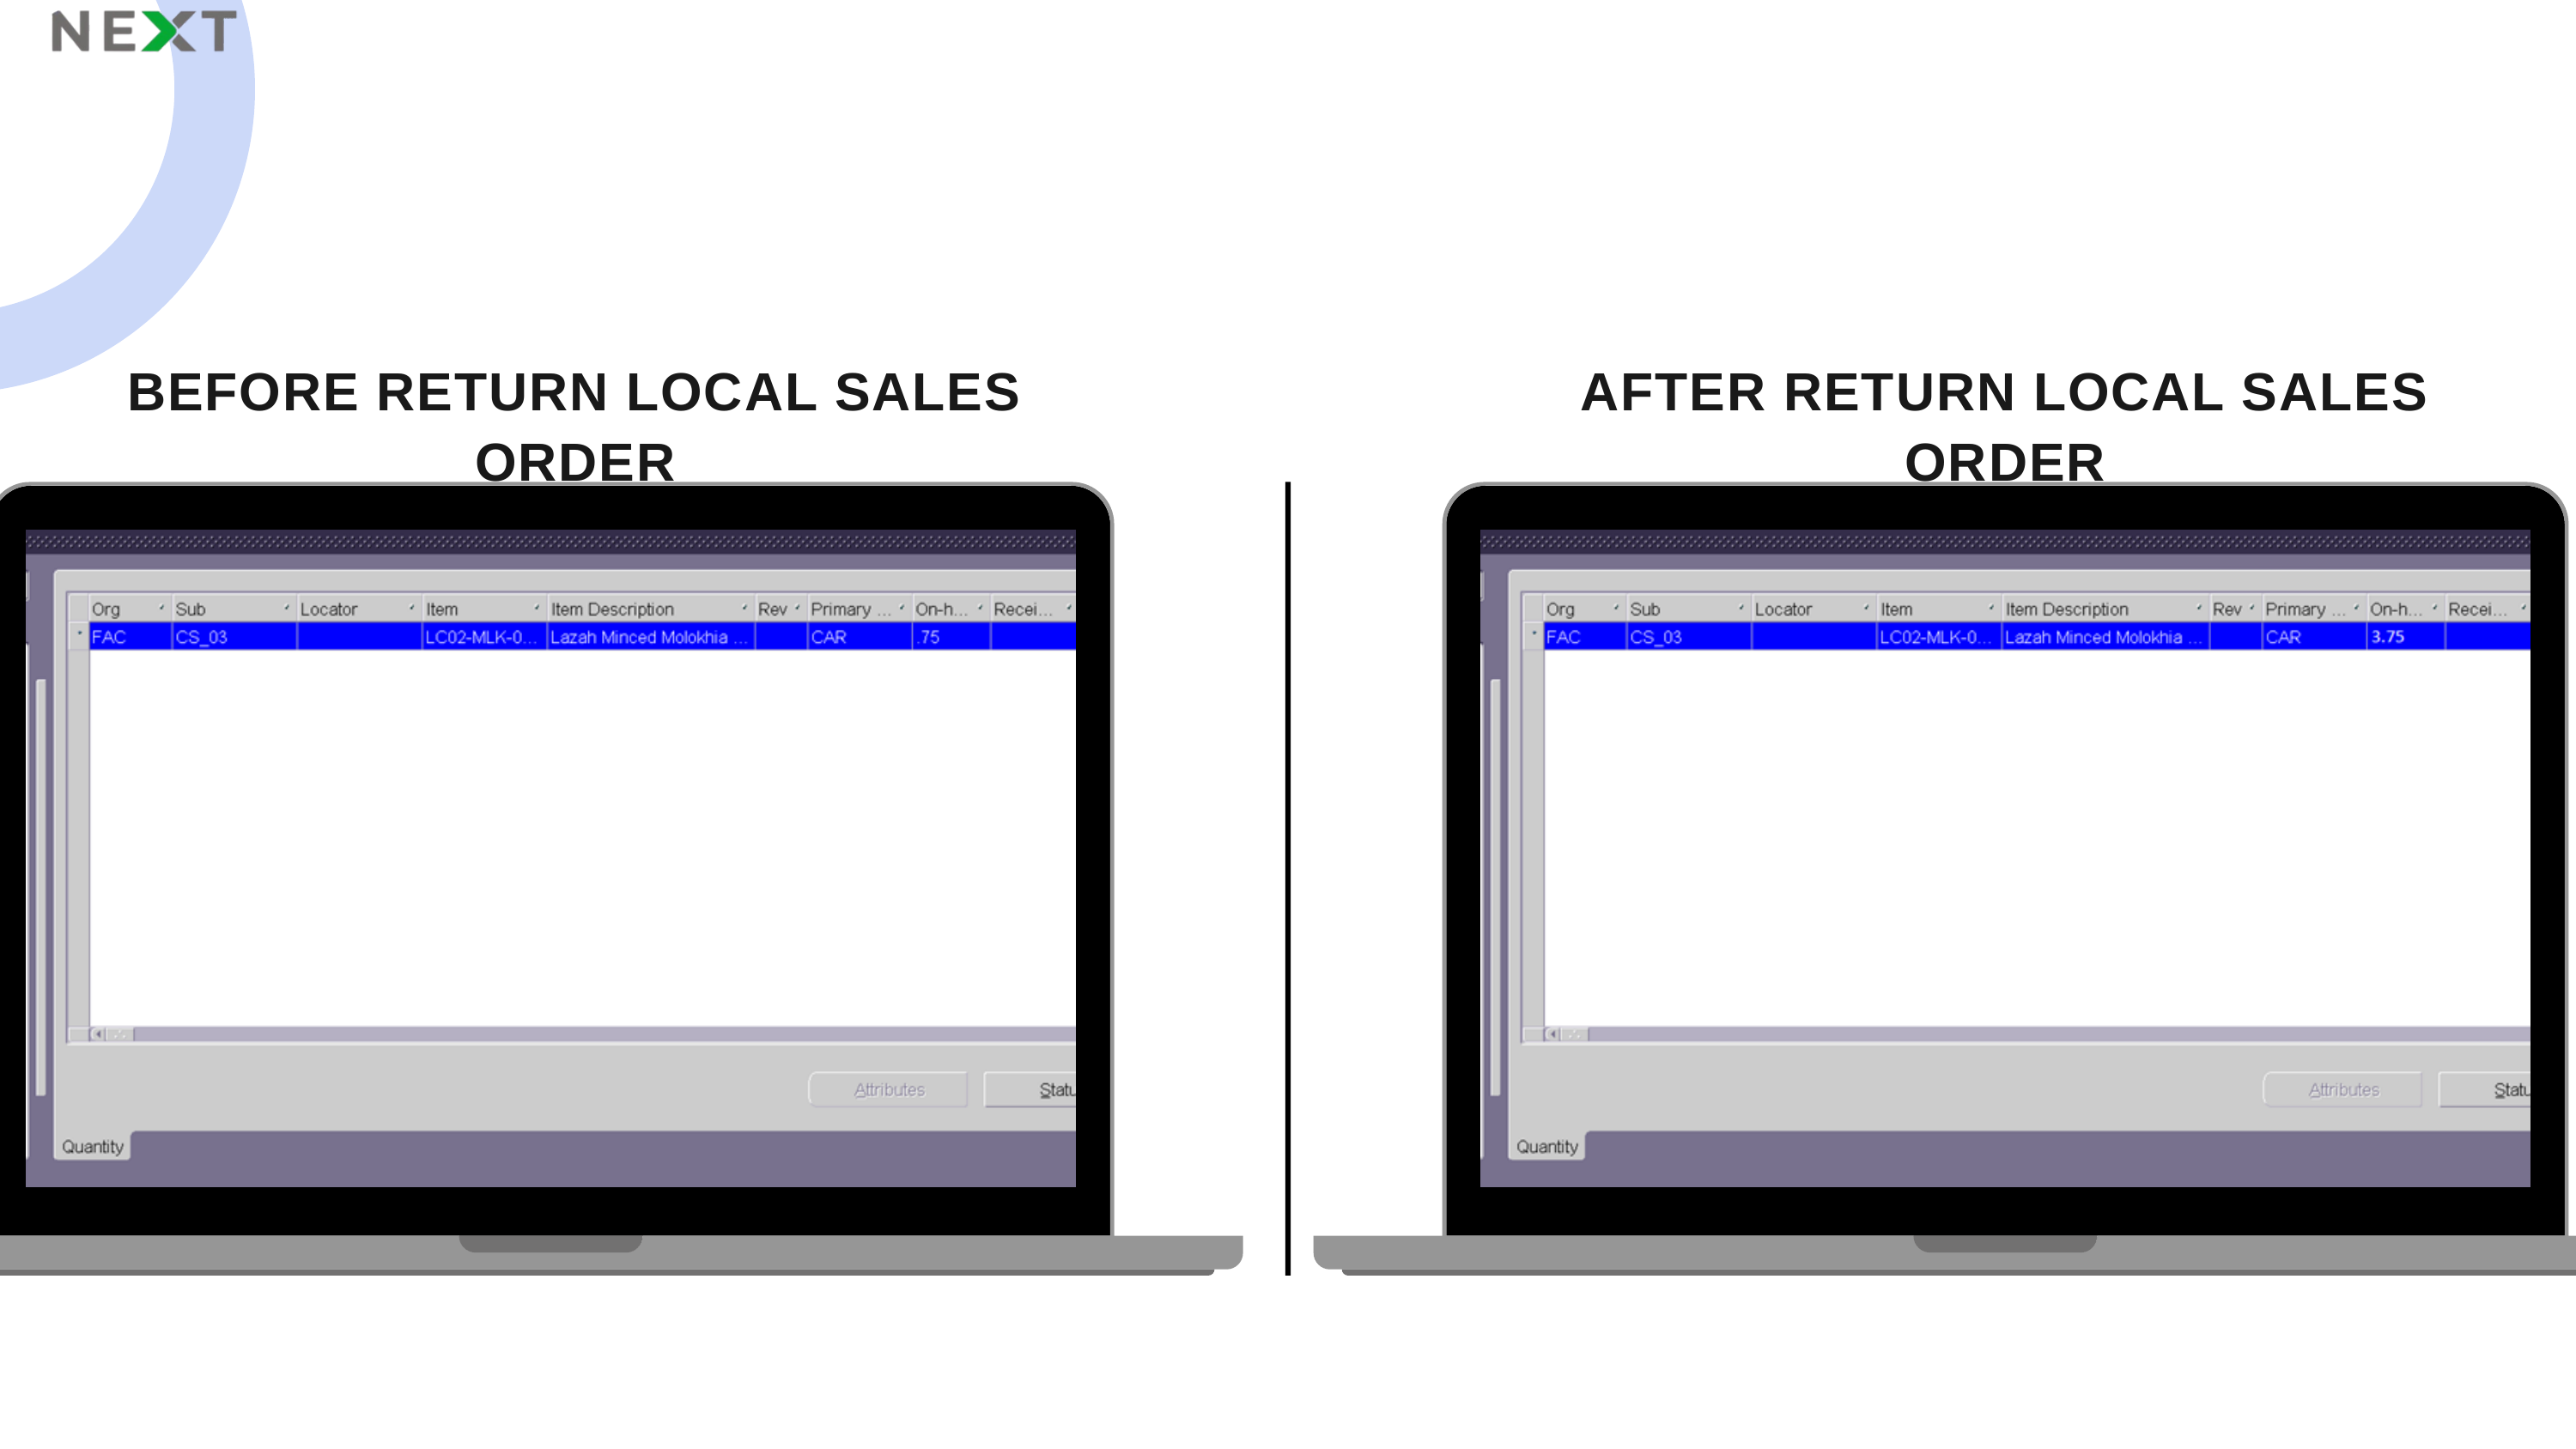

BEFORE RETURN LOCAL SALES ORDER
AFTER RETURN LOCAL SALES ORDER